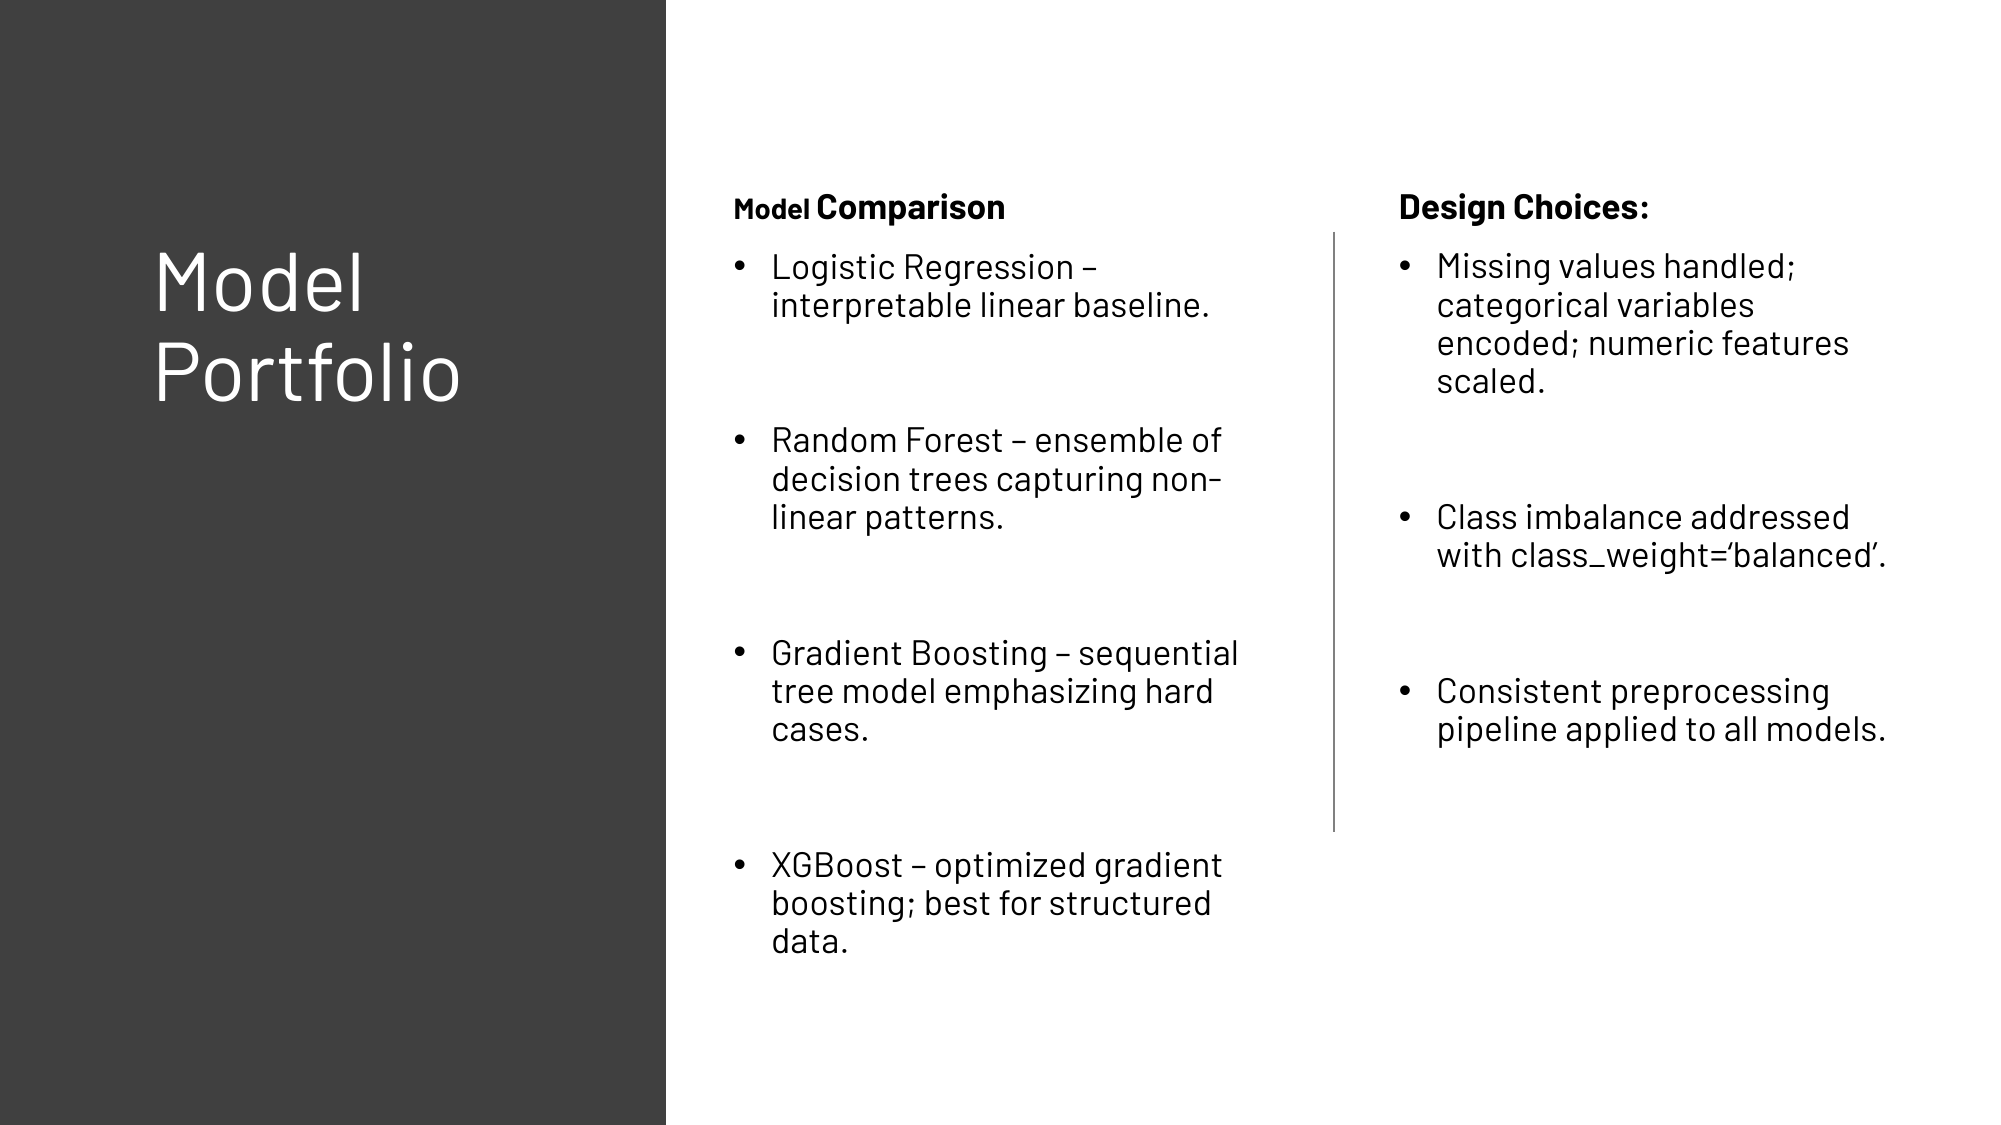

Model Comparison
Logistic Regression – interpretable linear baseline.
Random Forest – ensemble of decision trees capturing non-linear patterns.
Gradient Boosting – sequential tree model emphasizing hard cases.
XGBoost – optimized gradient boosting; best for structured data.

Design Choices:
Missing values handled; categorical variables encoded; numeric features scaled.
Class imbalance addressed with class_weight=‘balanced’.
Consistent preprocessing pipeline applied to all models.

# Model Portfolio